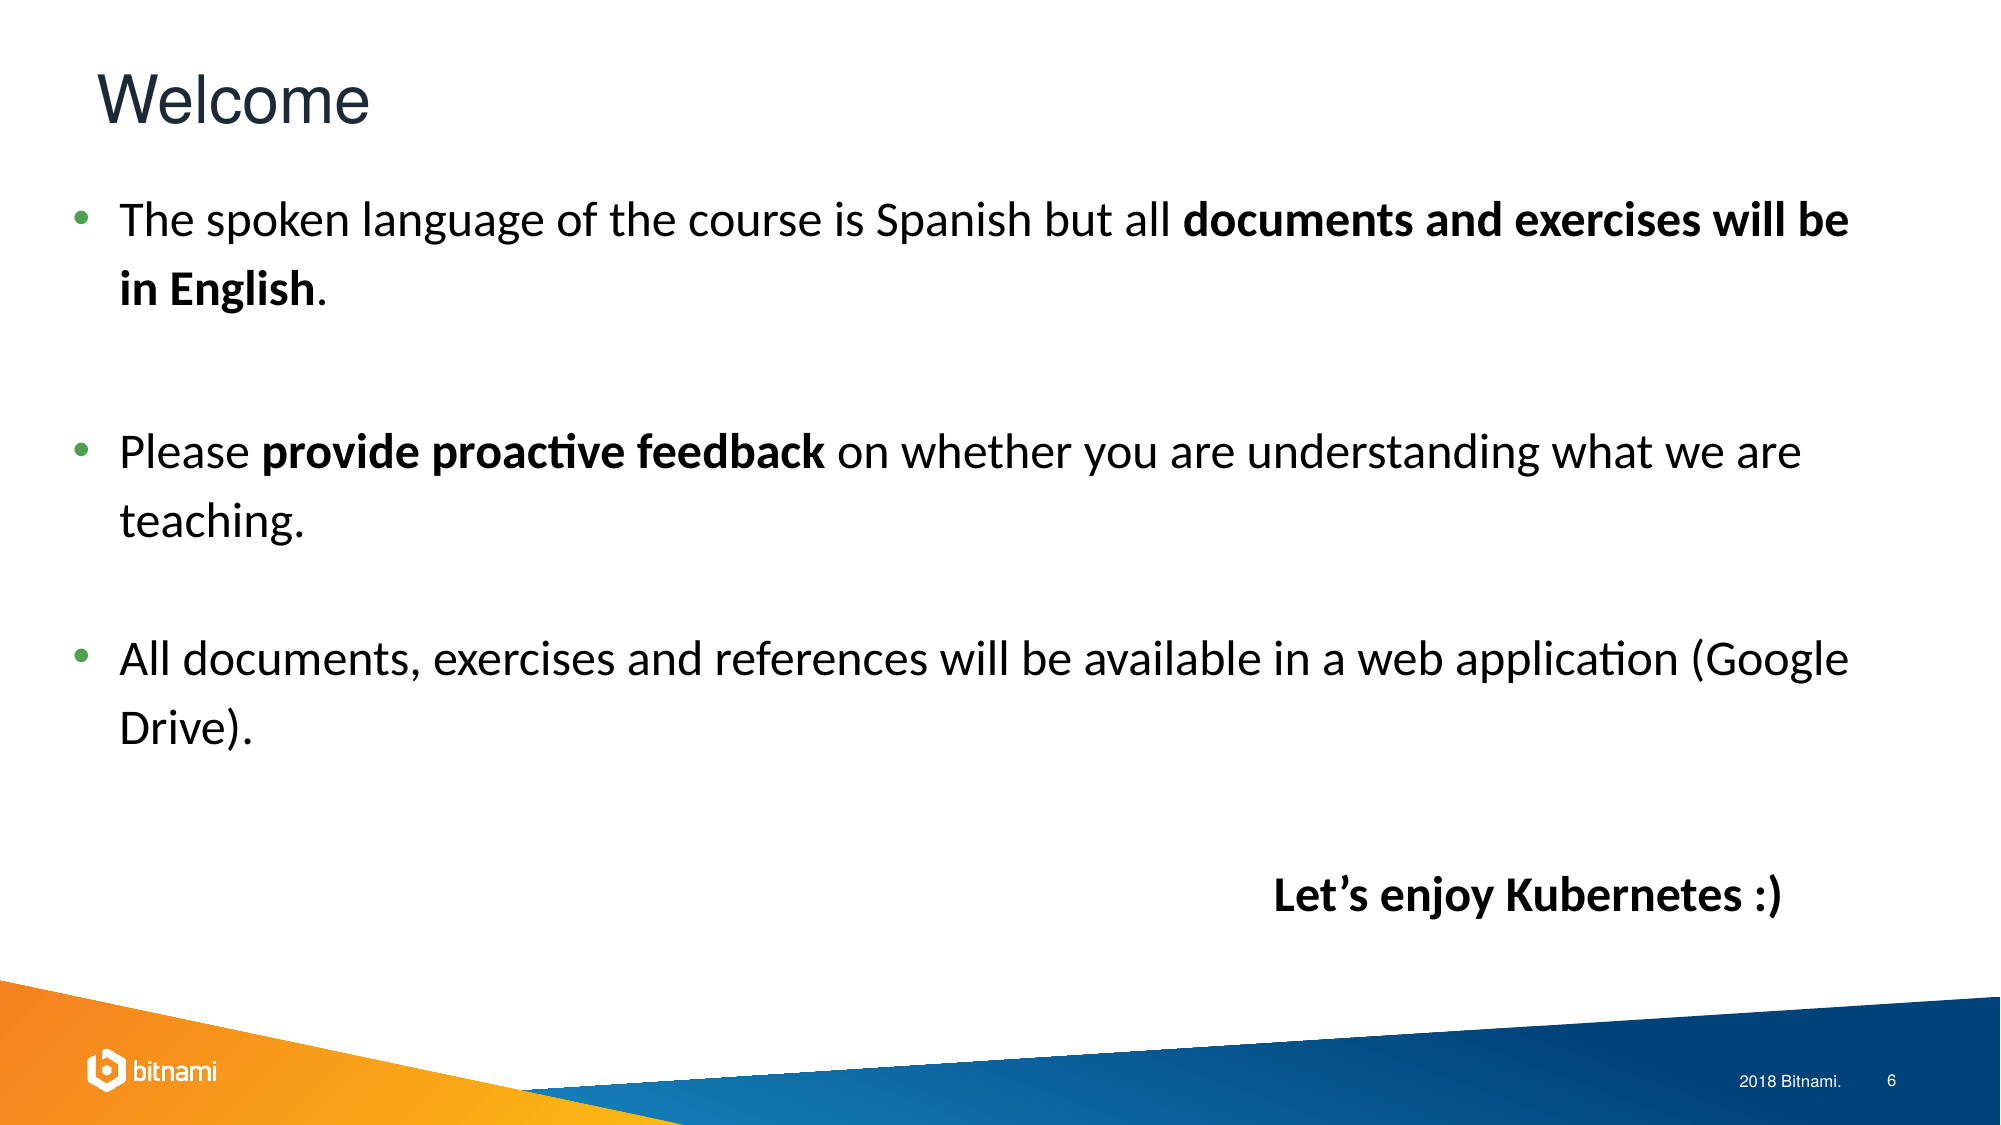

# Welcome
The spoken language of the course is Spanish but all documents and exercises will be in English.

Please provide proactive feedback on whether you are understanding what we are teaching.
All documents, exercises and references will be available in a web application (Google Drive).
Let’s enjoy Kubernetes :)
2018 Bitnami.
6